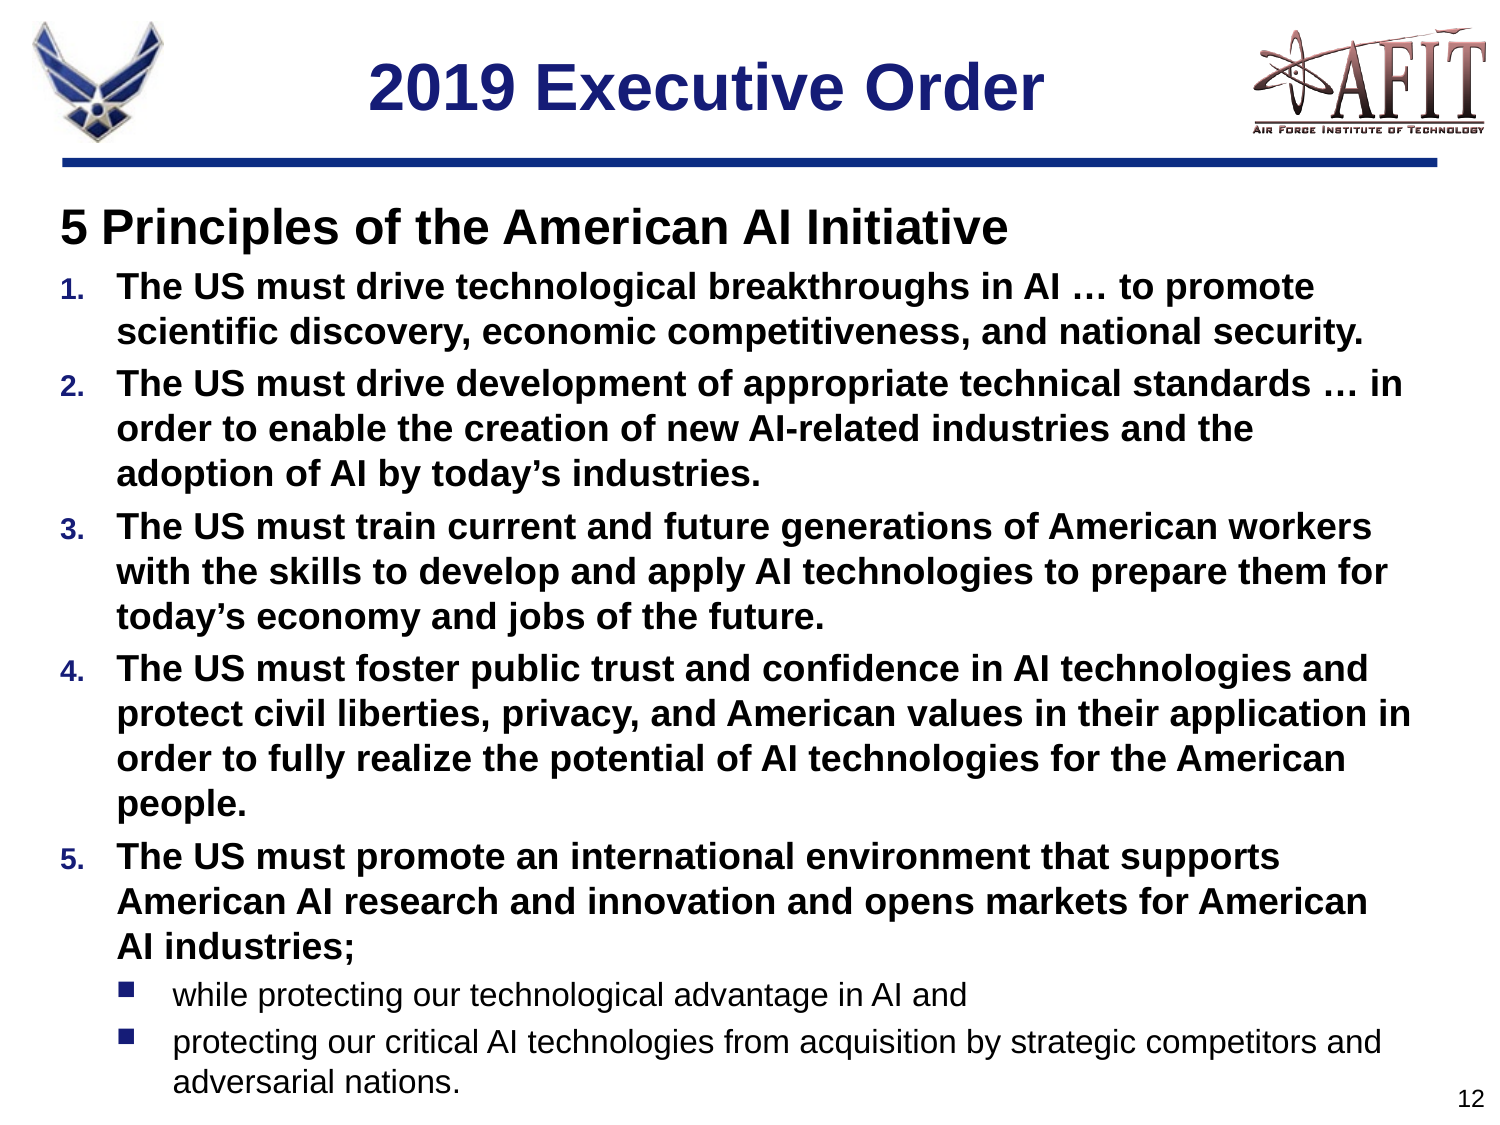

# 2019 Executive Order
5 Principles of the American AI Initiative
The US must drive technological breakthroughs in AI … to promote scientific discovery, economic competitiveness, and national security.
The US must drive development of appropriate technical standards … in order to enable the creation of new AI-related industries and the adoption of AI by today’s industries.
The US must train current and future generations of American workers with the skills to develop and apply AI technologies to prepare them for today’s economy and jobs of the future.
The US must foster public trust and confidence in AI technologies and protect civil liberties, privacy, and American values in their application in order to fully realize the potential of AI technologies for the American people.
The US must promote an international environment that supports American AI research and innovation and opens markets for American AI industries;
while protecting our technological advantage in AI and
protecting our critical AI technologies from acquisition by strategic competitors and adversarial nations.